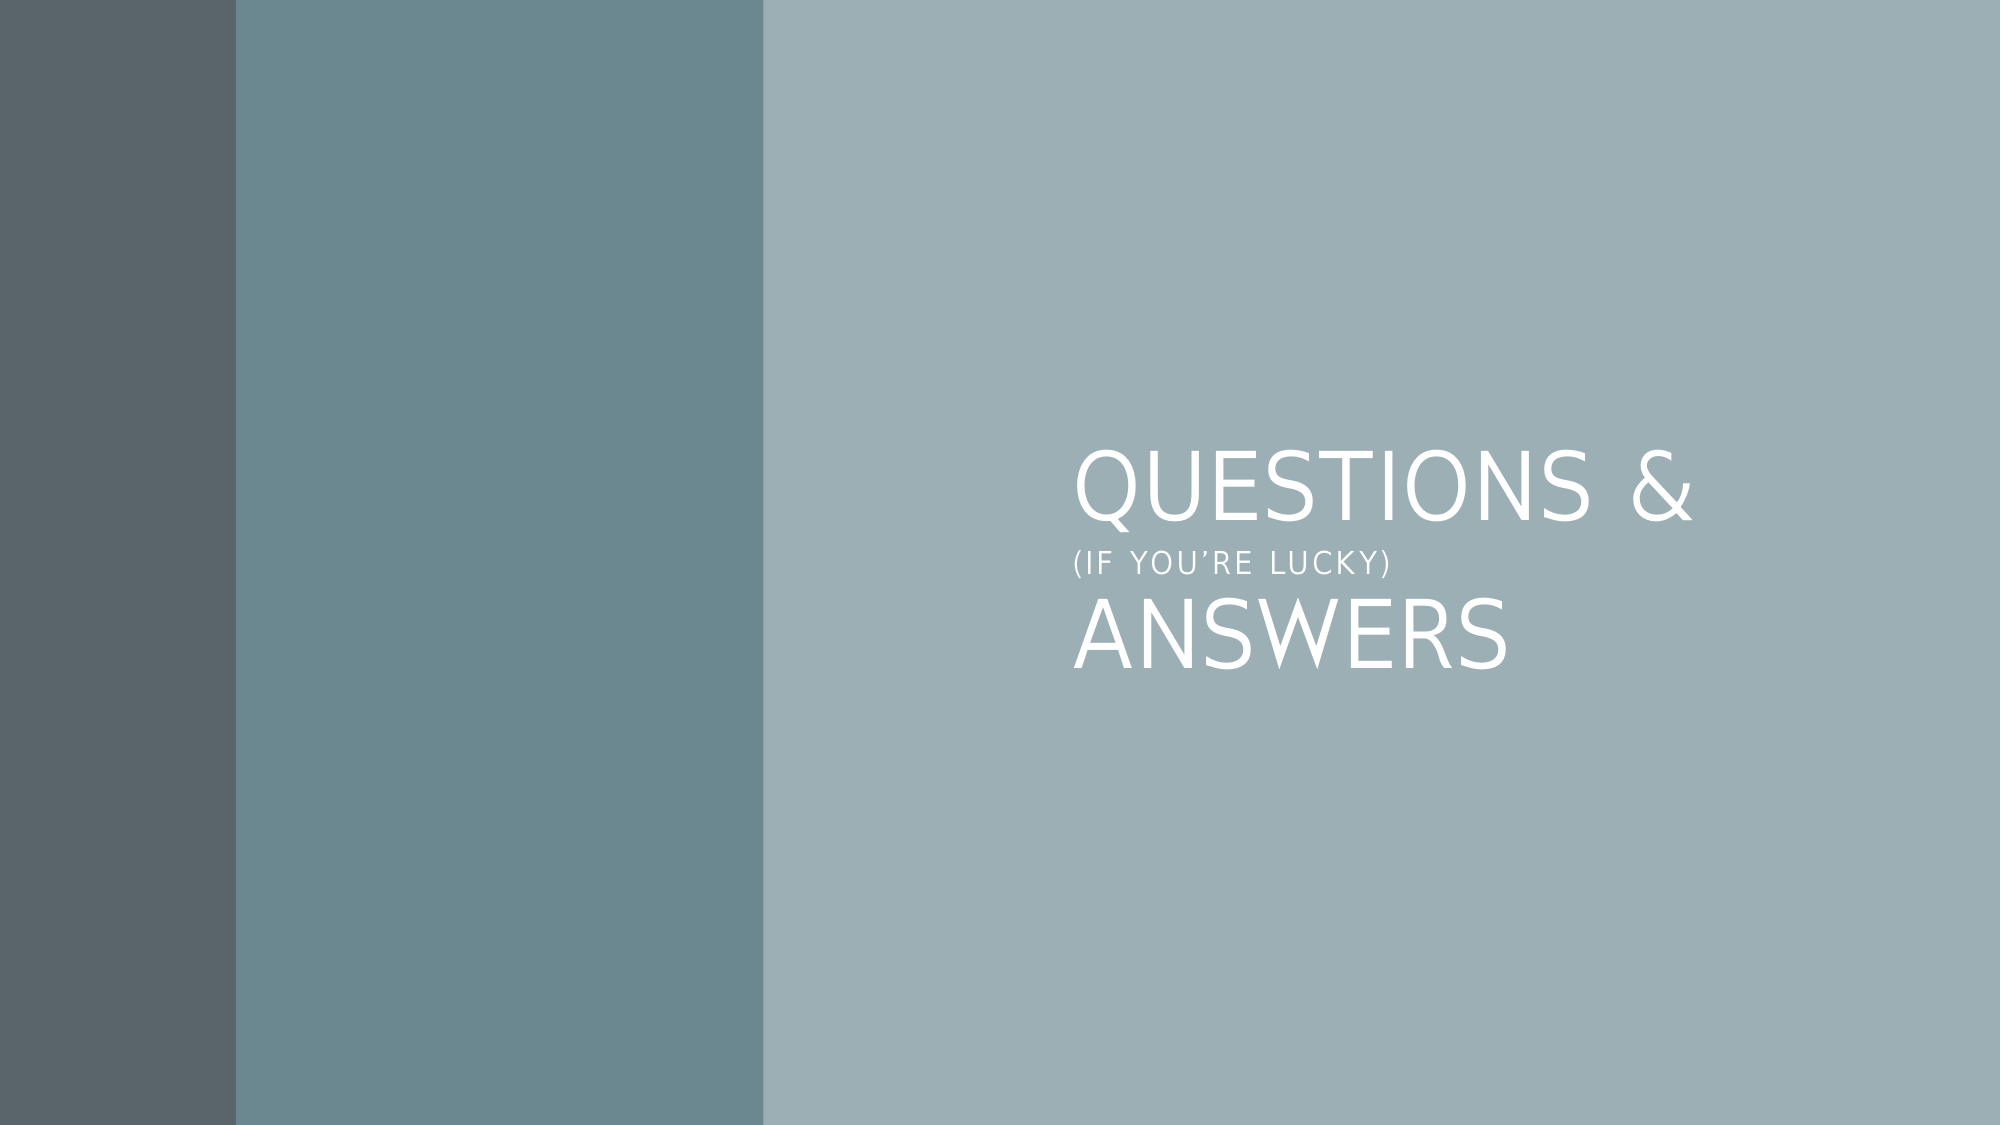

# Questions & (if you’re lucky) answers